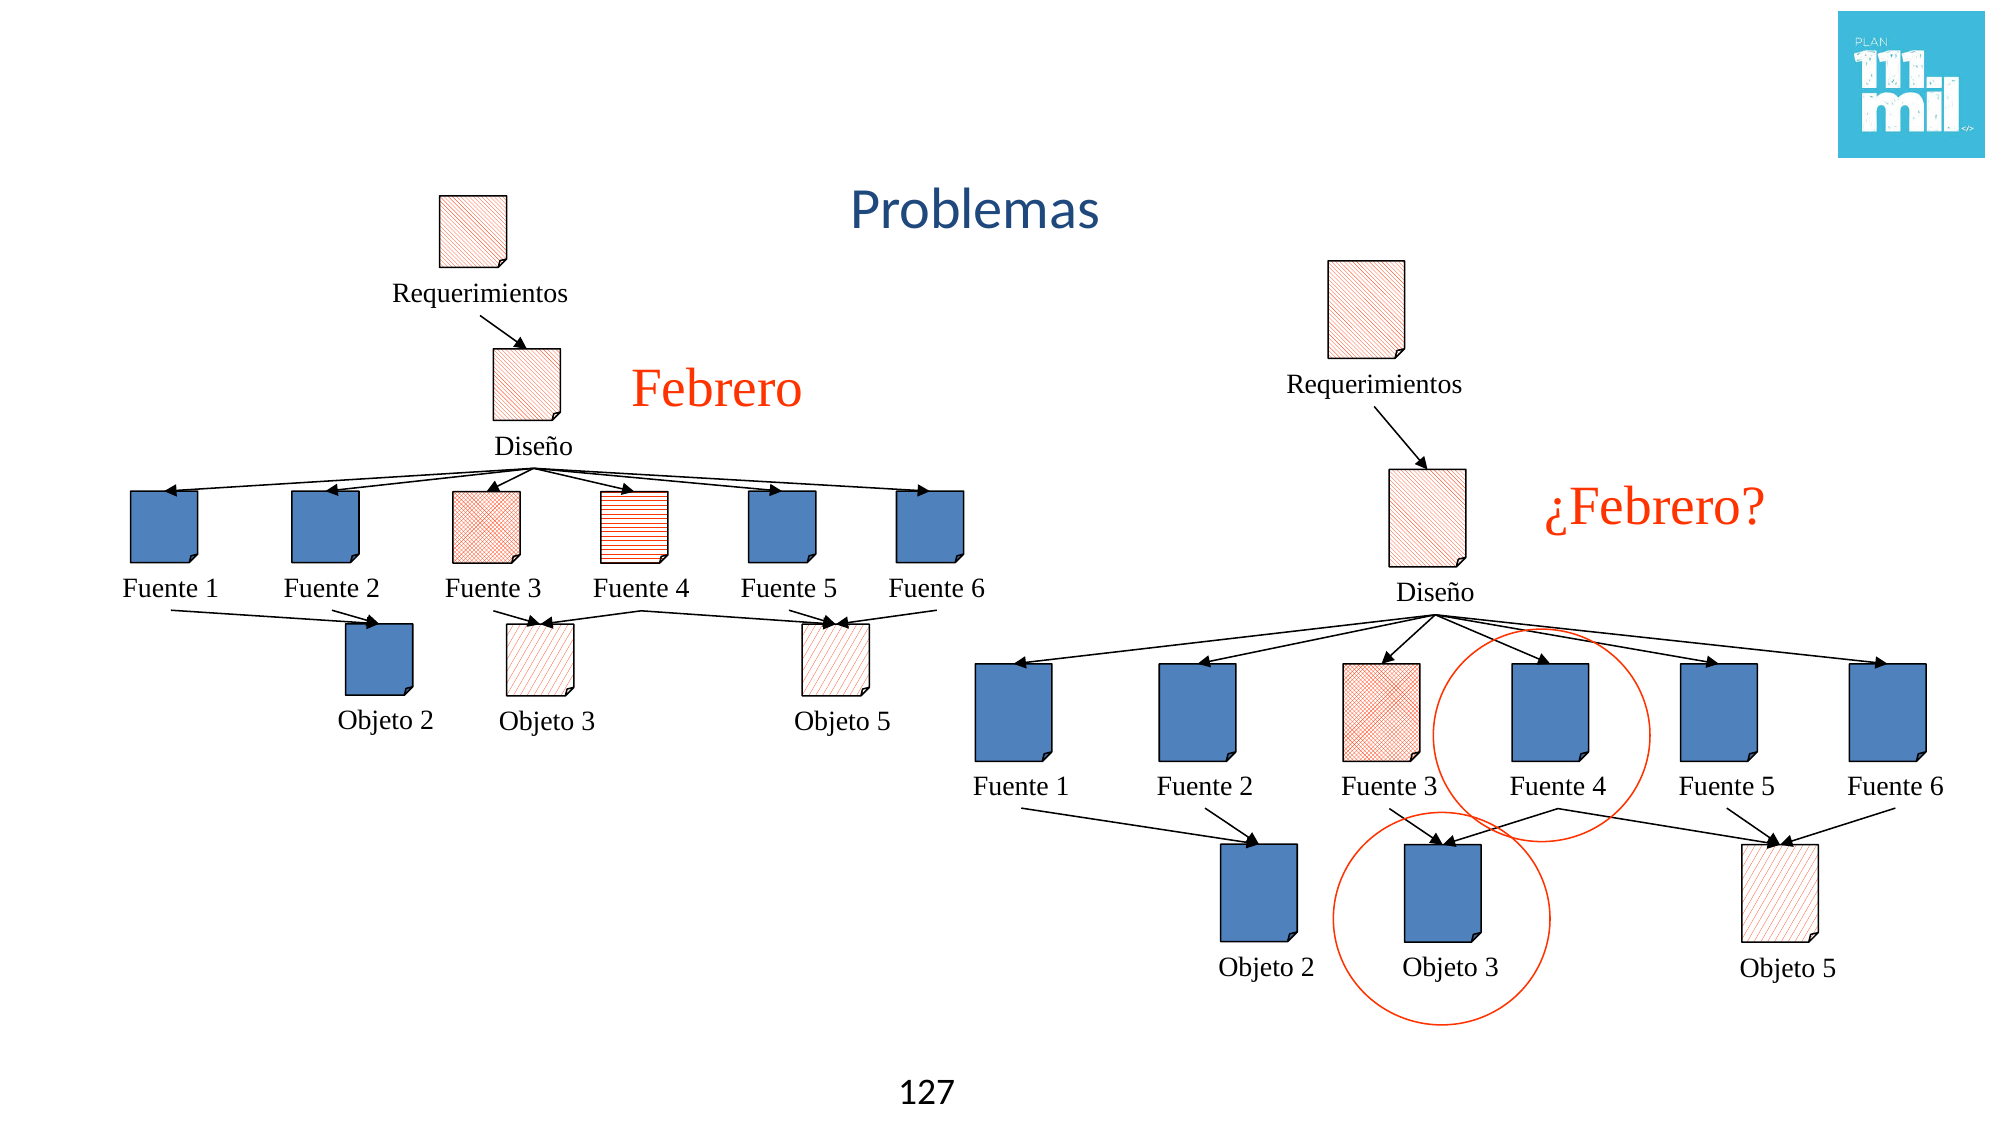

127
# Problemas

Requerimientos
Febrero

Diseño

Fuente 1

Fuente 2

Fuente 5

Fuente 6

Fuente 3
Fuente 4

Objeto 2

Objeto 3
Objeto 5

Requerimientos
¿Febrero?

Diseño

Fuente 1

Fuente 2

Fuente 5

Fuente 6
Fuente 3
Fuente 4

Objeto 2

Objeto 3
Objeto 5